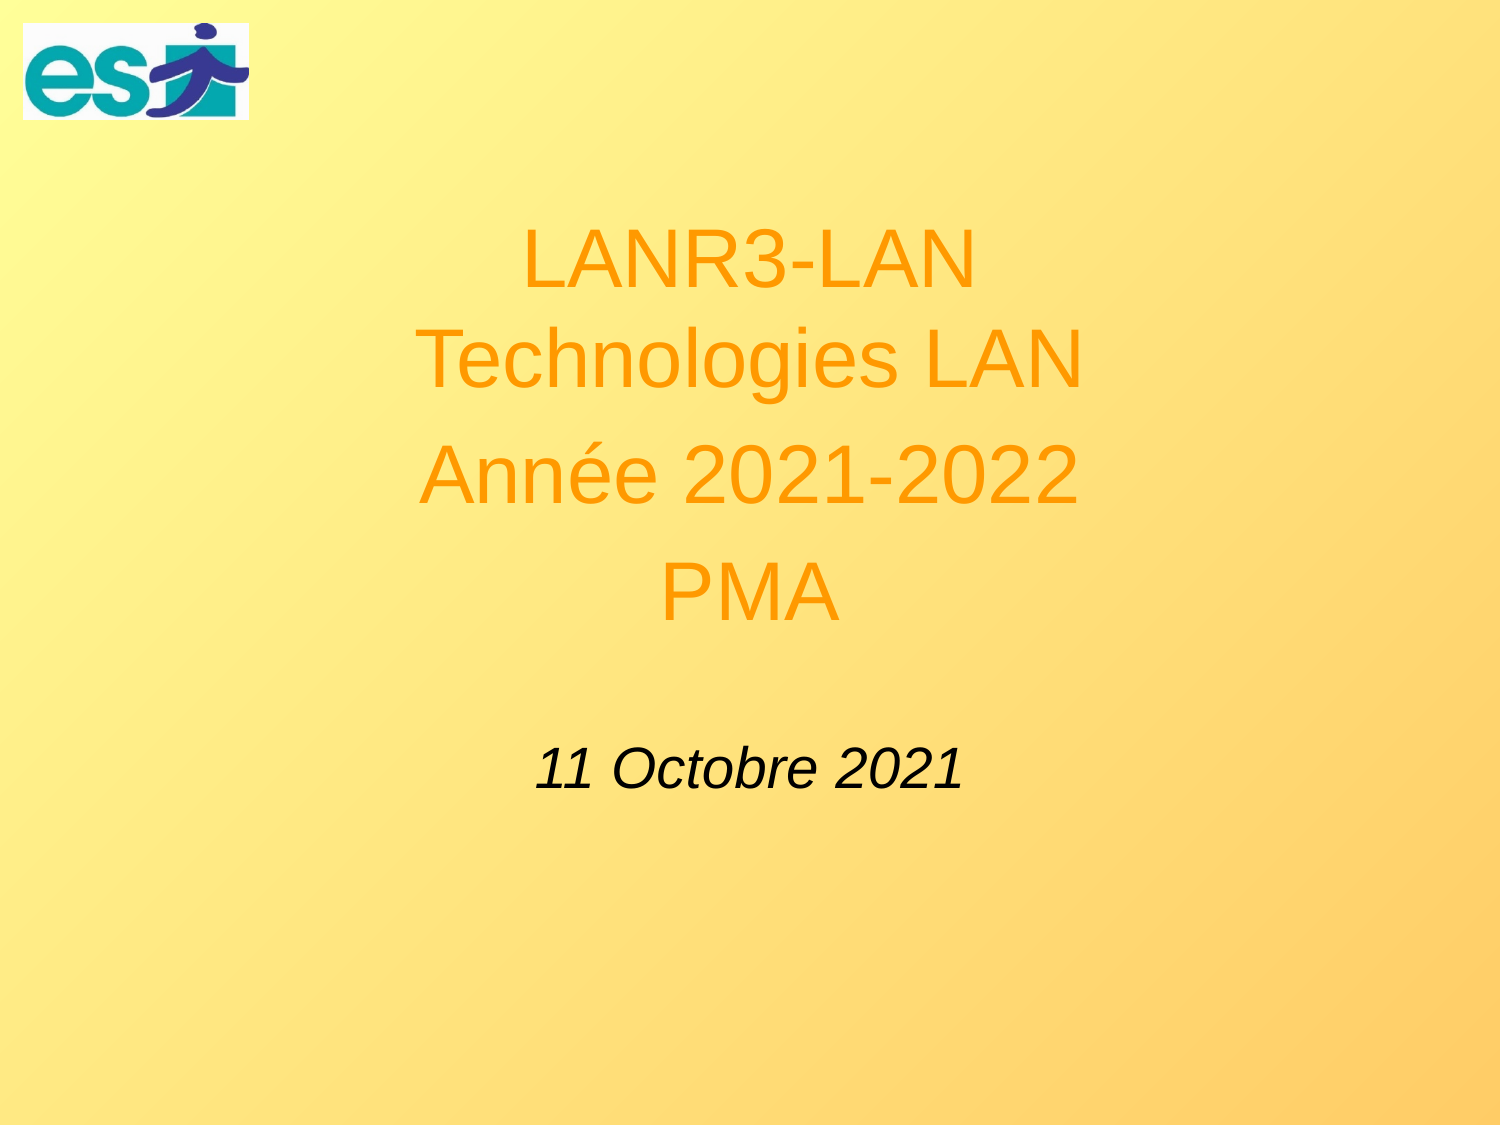

LANR3-LAN
Technologies LAN
Année 2021-2022
PMA

11 Octobre 2021